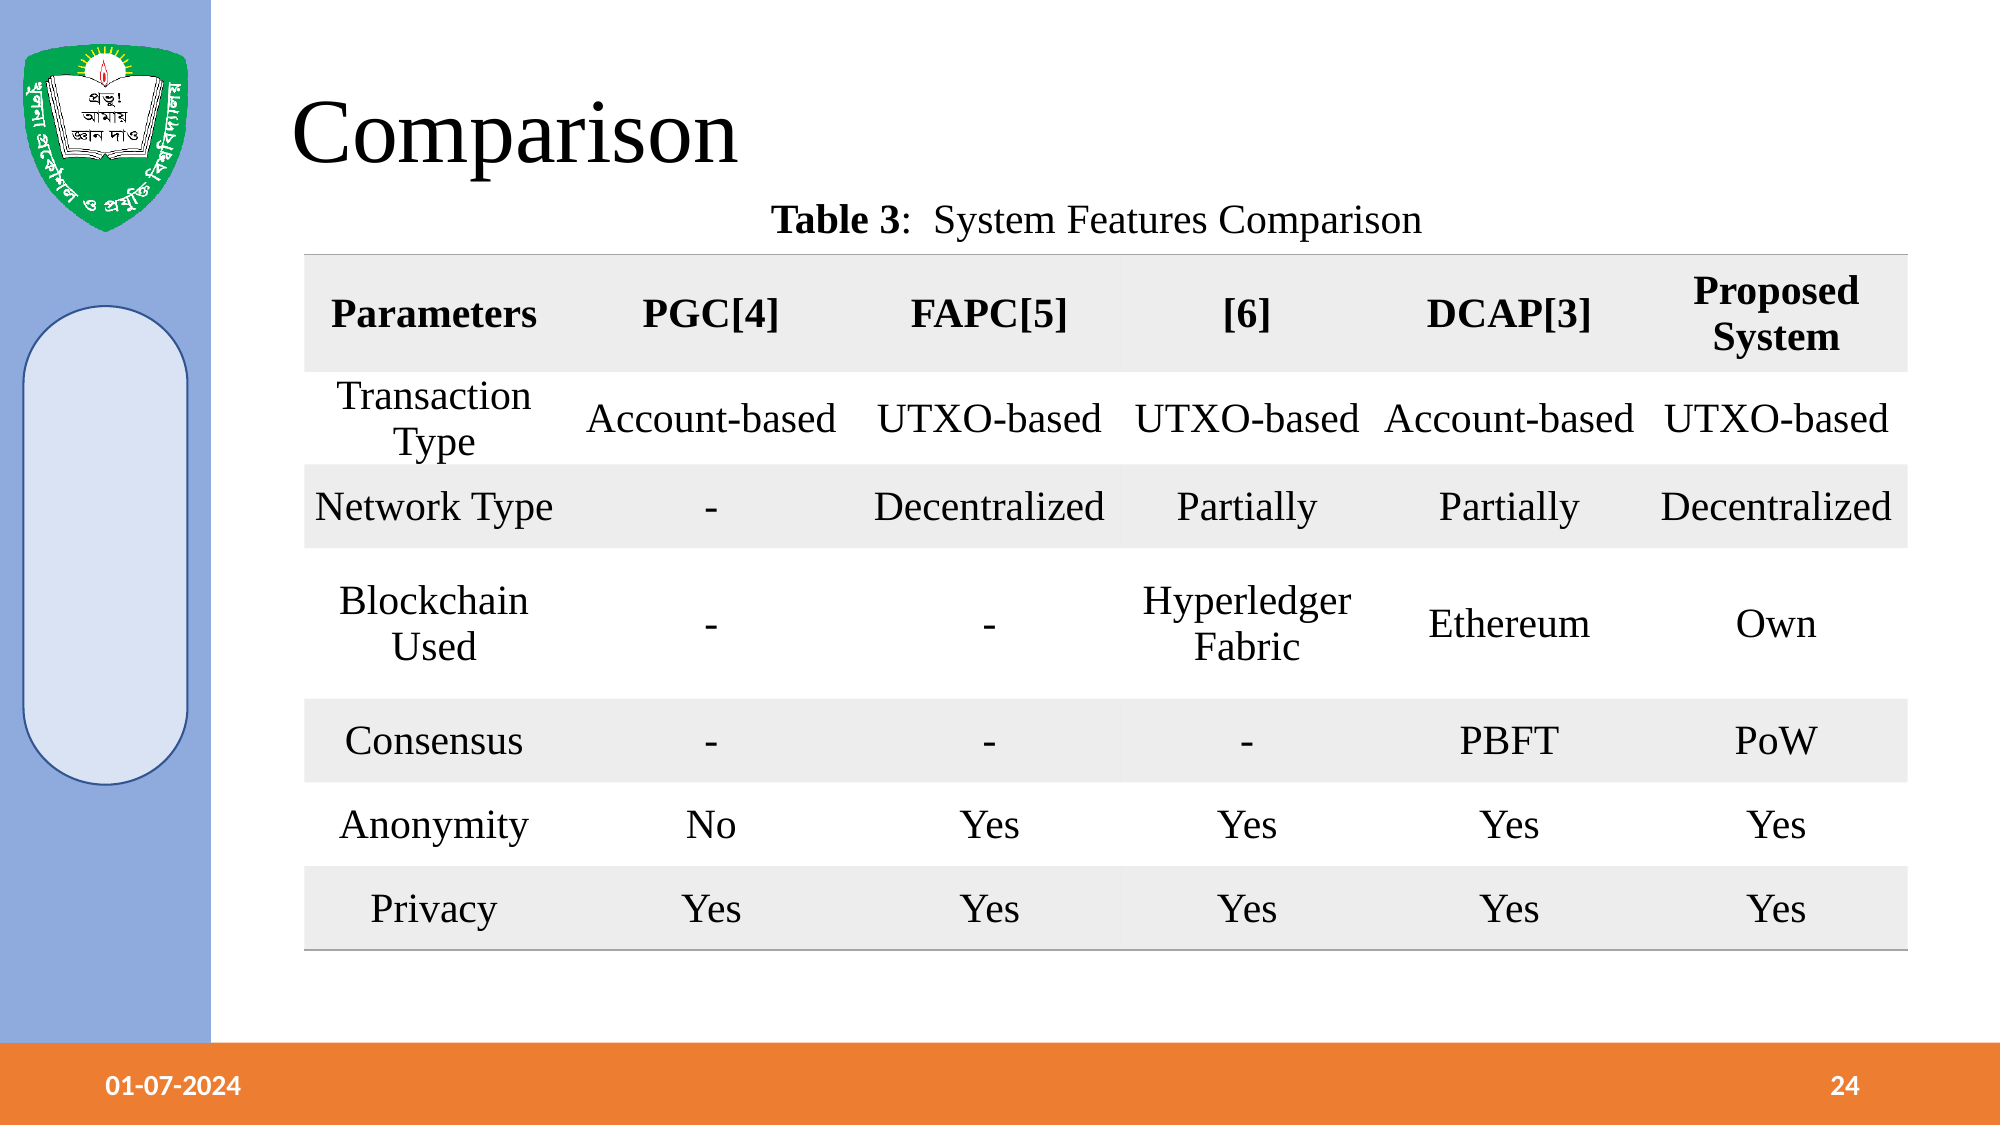

Comparison
Table 3:  System Features Comparison
| Parameters | PGC[4] | FAPC[5] | [6] | DCAP[3] | Proposed System |
| --- | --- | --- | --- | --- | --- |
| Transaction Type | Account-based | UTXO-based | UTXO-based | Account-based | UTXO-based |
| Network Type | - | Decentralized | Partially | Partially | Decentralized |
| Blockchain Used | - | - | Hyperledger Fabric | Ethereum | Own |
| Consensus | - | - | - | PBFT | PoW |
| Anonymity | No | Yes | Yes | Yes | Yes |
| Privacy | Yes | Yes | Yes | Yes | Yes |